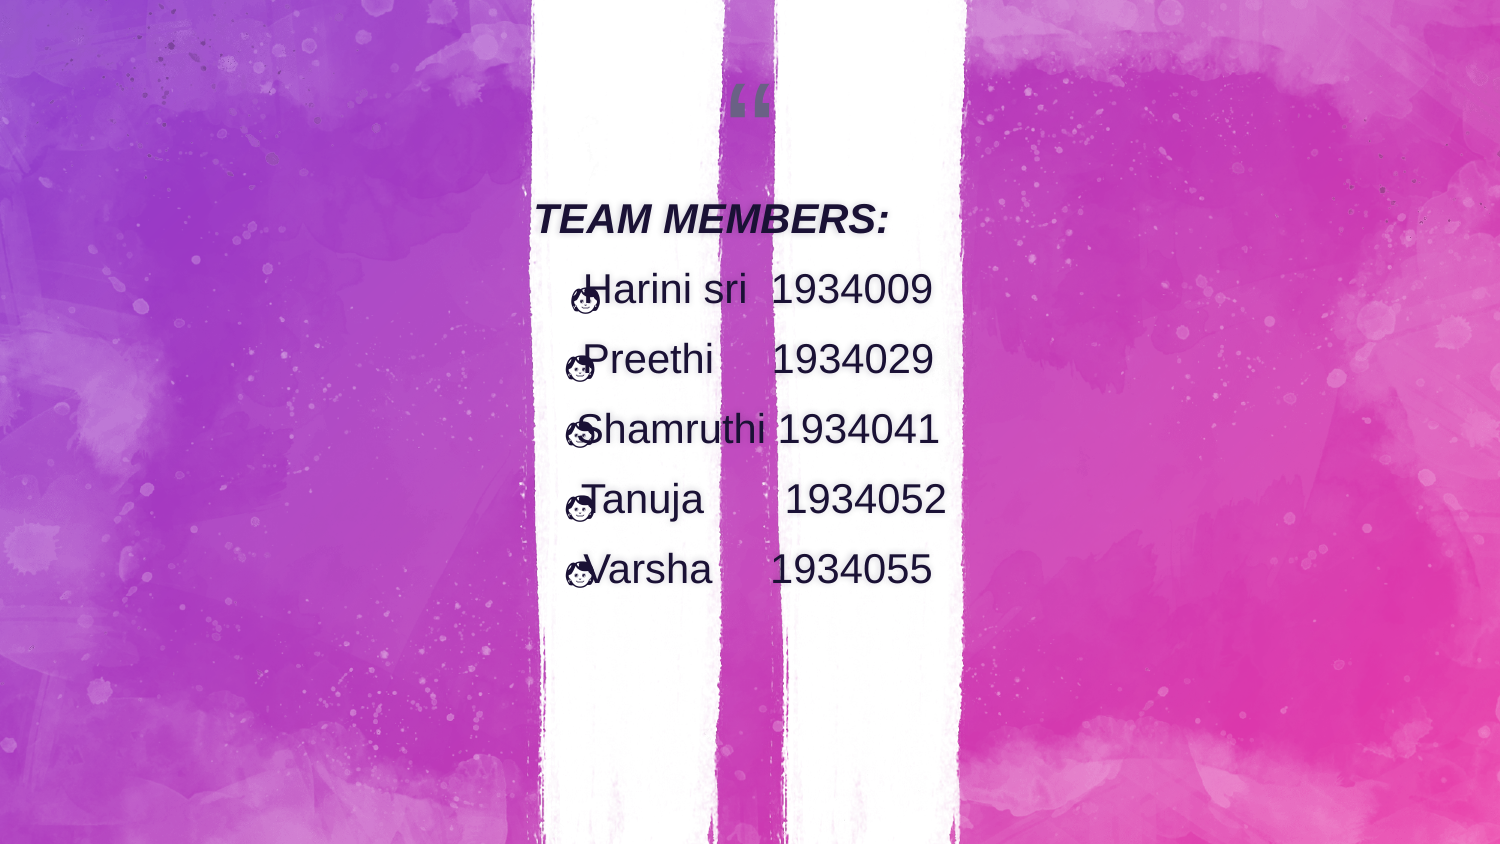

TEAM MEMBERS:
Harini sri  1934009
Preethi     1934029
Shamruthi 1934041
 Tanuja       1934052
Varsha     1934055

👩
👩
👩
👩
👩